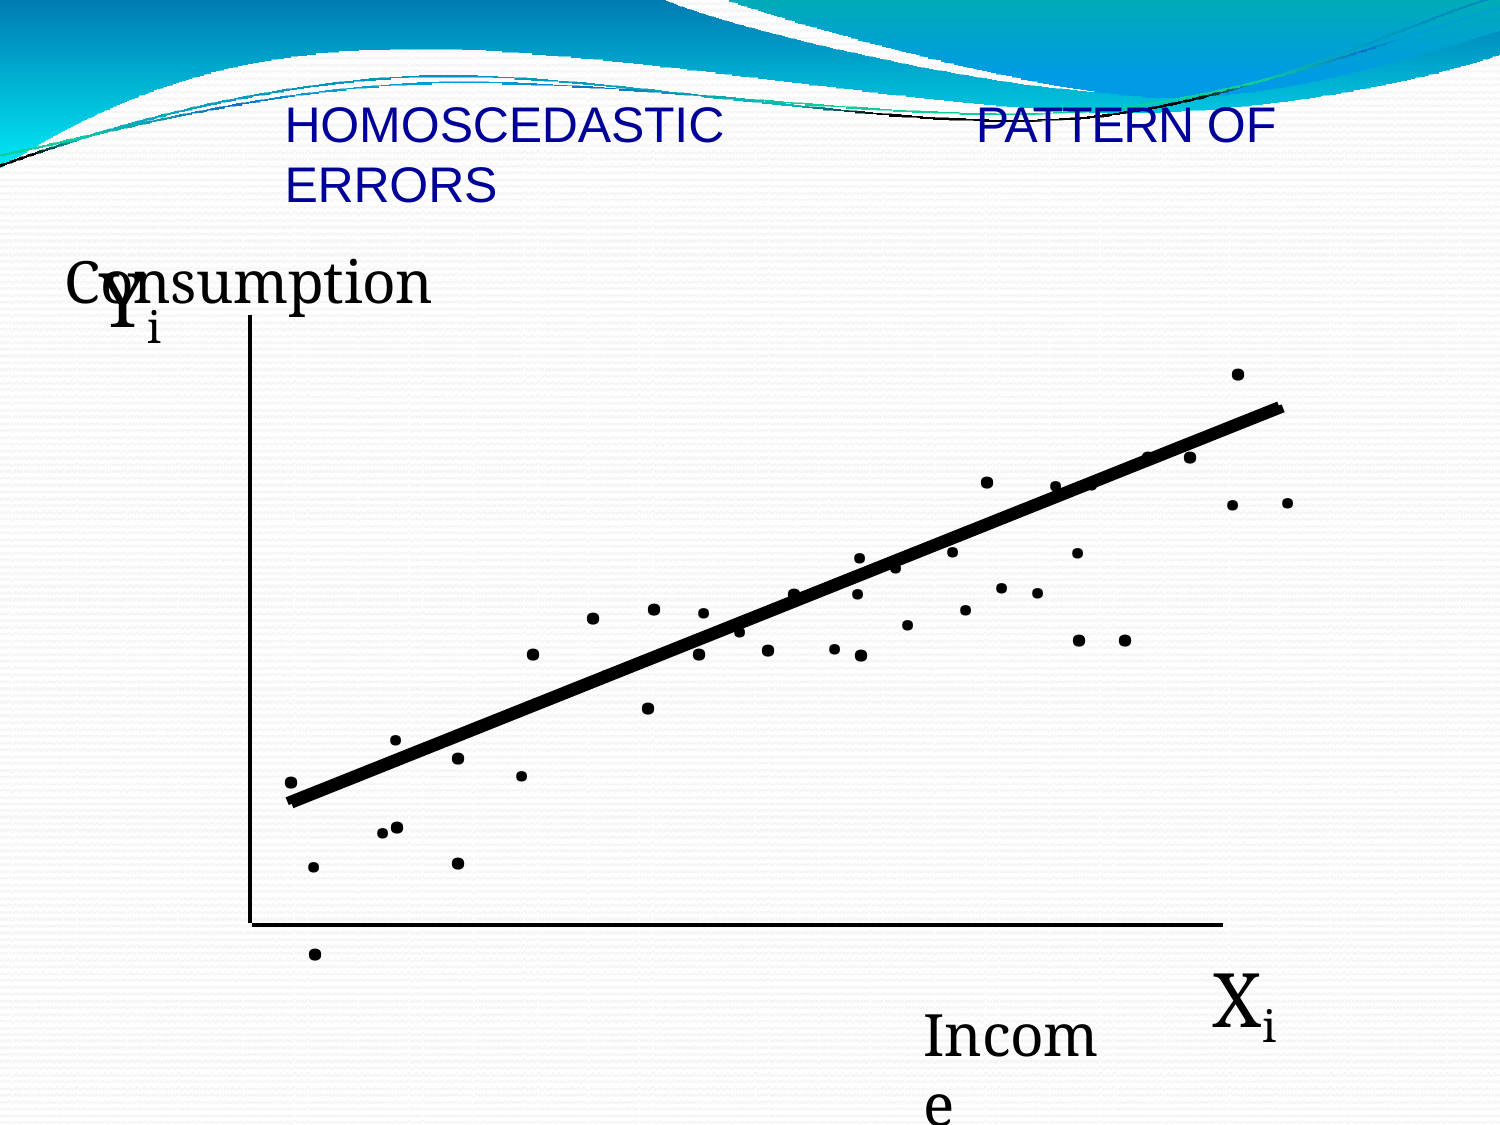

HOMOSCEDASTIC	PATTERN OF ERRORS
Consumption
Yi
.

. .	. . .	.

.
. .	.	.
.	. .
. .  . .. .	. . .
.
.
.	.
.
.
.	.
.
.	.	.
. .
.	.	.

Xi
Income